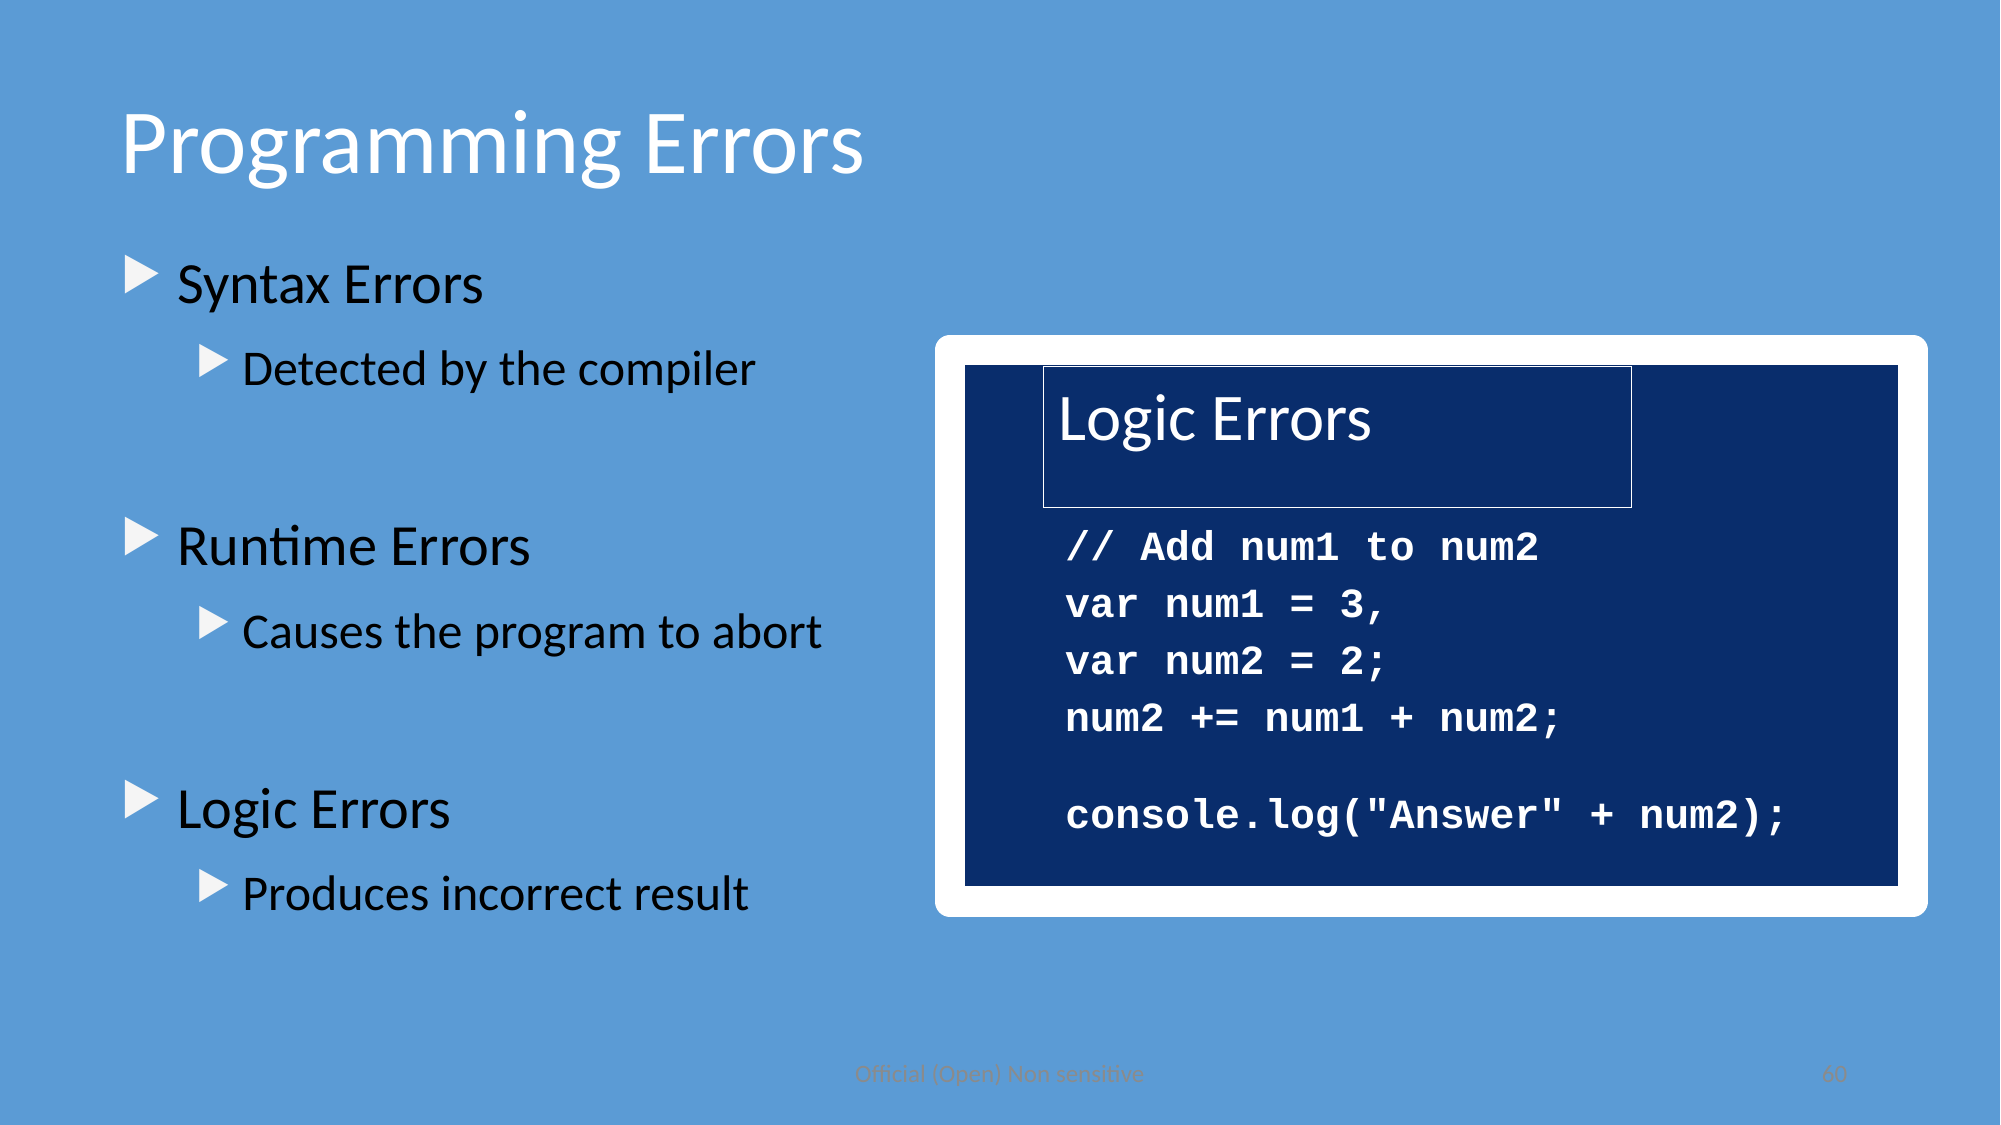

Programming Errors
Syntax Errors
Detected by the compiler

Runtime Errors
Causes the program to abort

Logic Errors
Produces incorrect result

	  // Add num1 to num2
    var num1 = 3,
    var num2 = 2;
    num2 += num1 + num2;
  console.log("Answer" + num2);

Logic Errors
Official (Open) Non sensitive
60